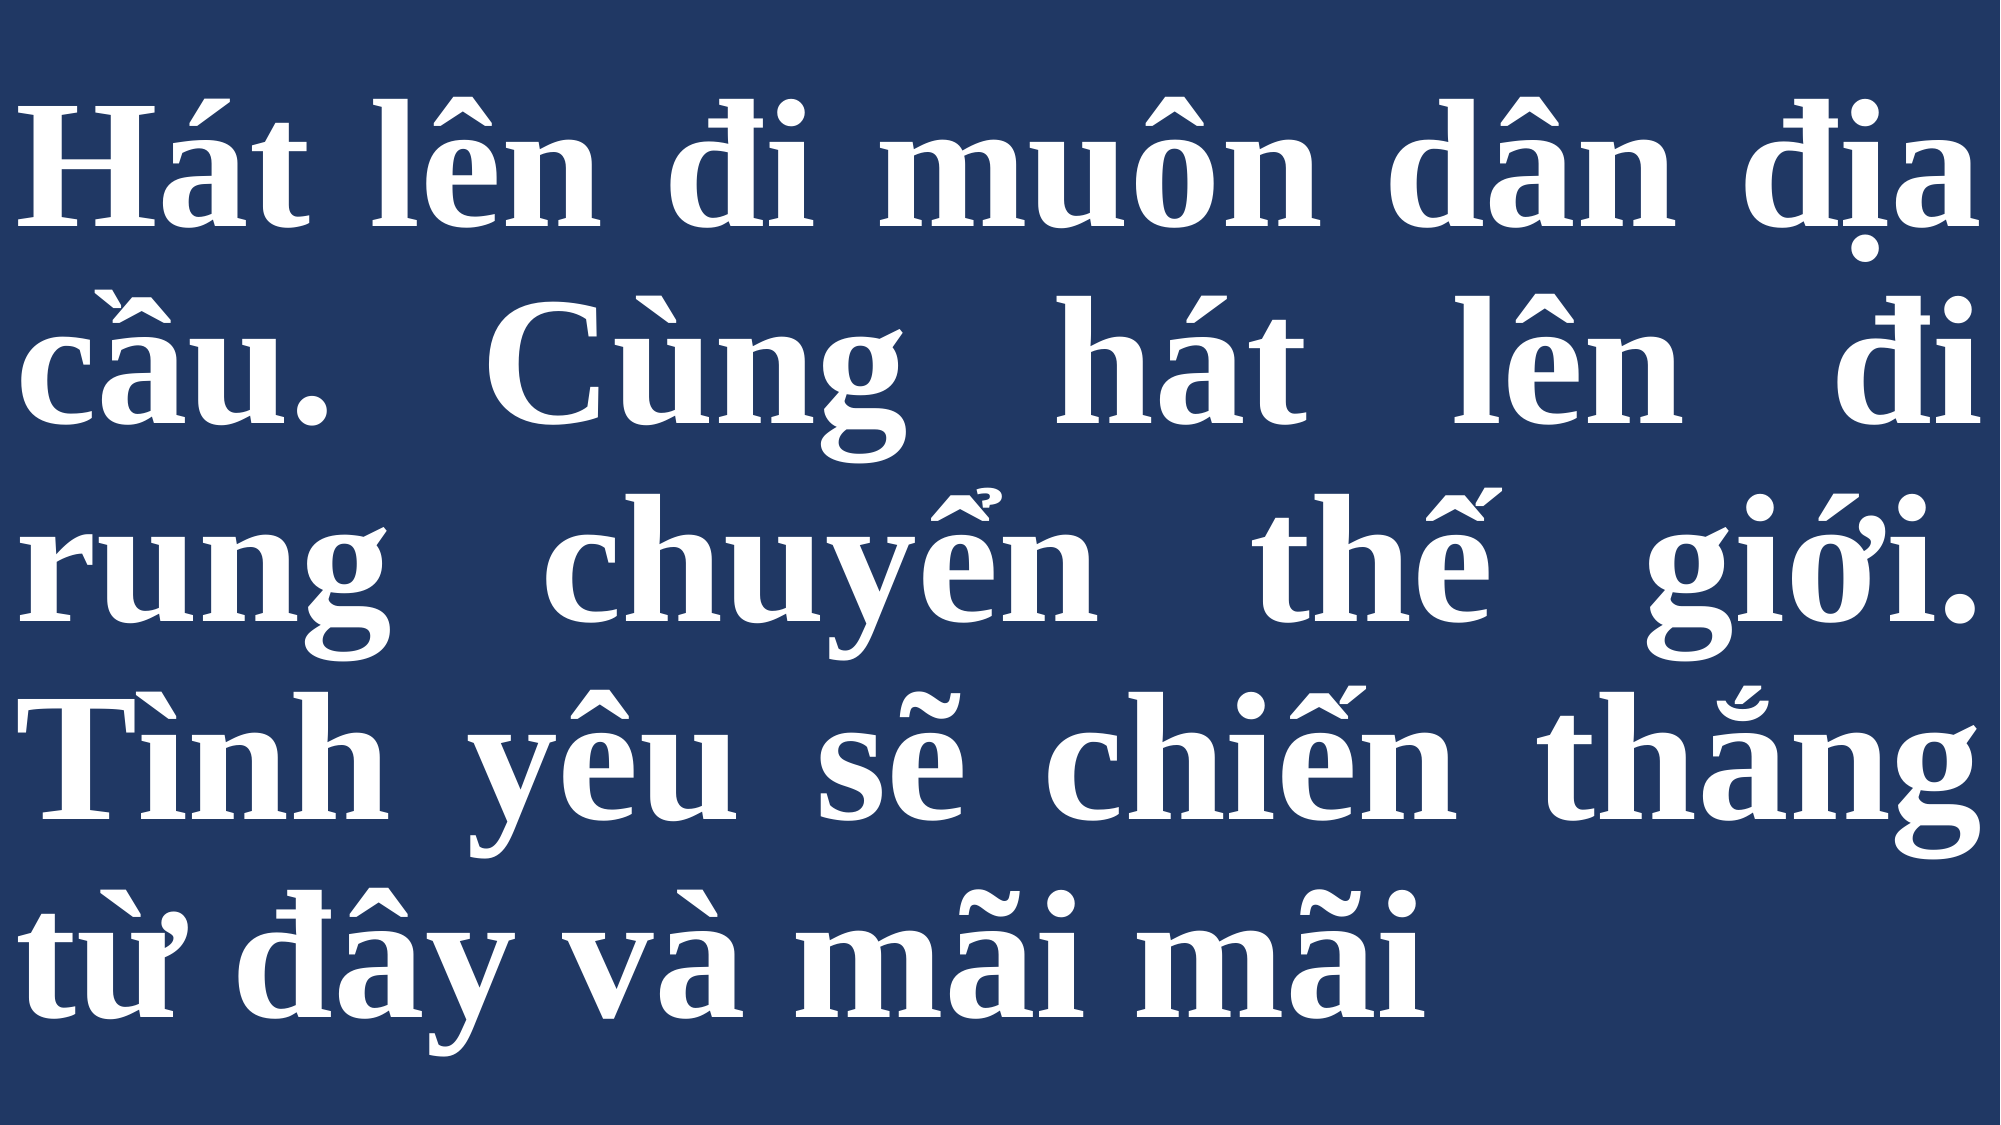

# Hát lên đi muôn dân địa cầu. Cùng hát lên đi rung chuyển thế giới. Tình yêu sẽ chiến thắng từ đây và mãi mãi